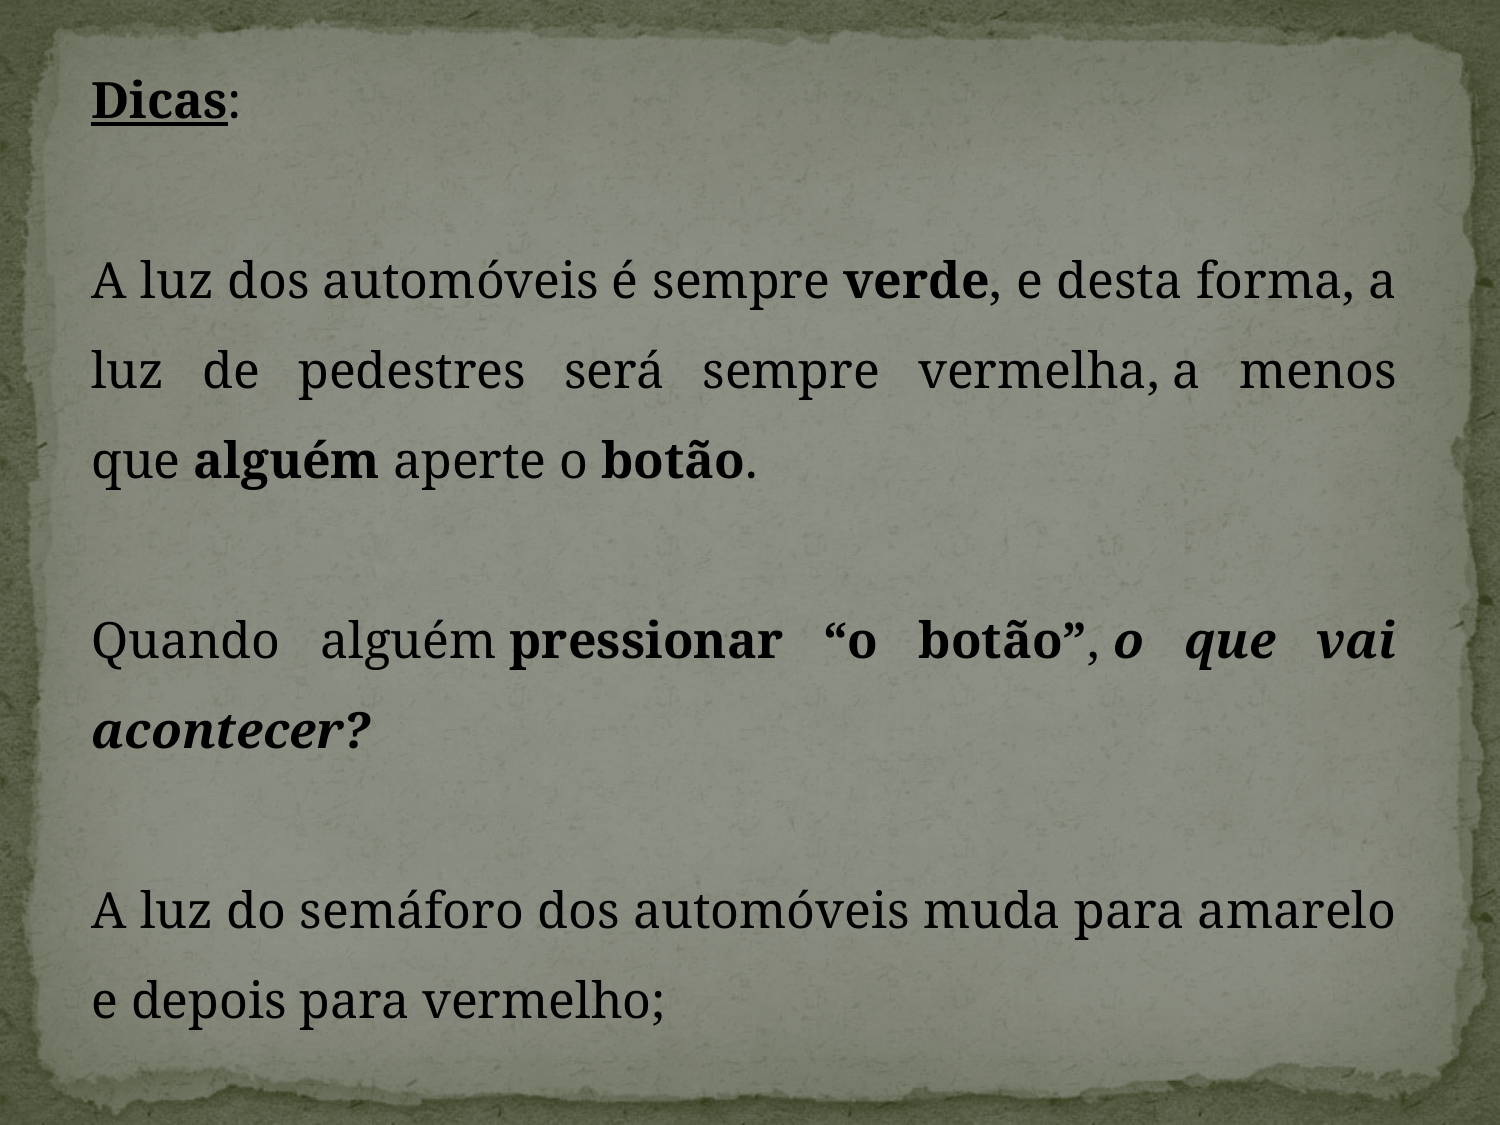

Dicas:

A luz dos automóveis é sempre verde, e desta forma, a luz de pedestres será sempre vermelha, a menos que alguém aperte o botão.

Quando alguém pressionar “o botão”, o que vai acontecer?

A luz do semáforo dos automóveis muda para amarelo e depois para vermelho;